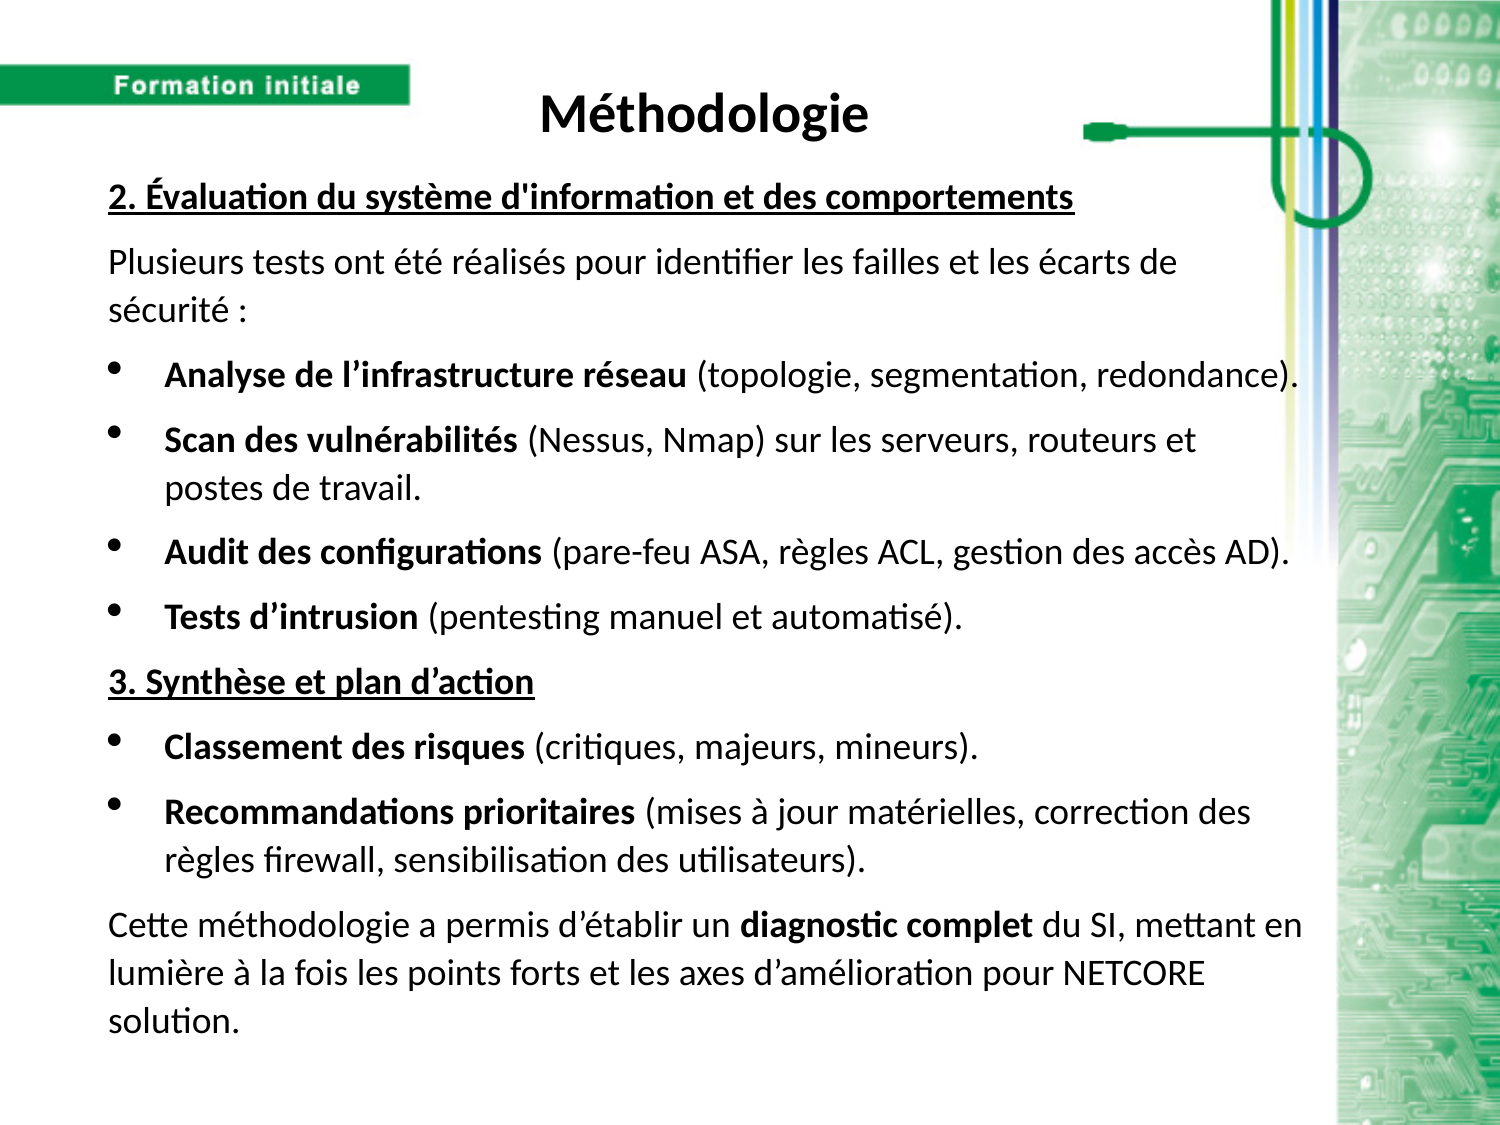

Méthodologie
2. Évaluation du système d'information et des comportements
Plusieurs tests ont été réalisés pour identifier les failles et les écarts de sécurité :
Analyse de l’infrastructure réseau (topologie, segmentation, redondance).
Scan des vulnérabilités (Nessus, Nmap) sur les serveurs, routeurs et postes de travail.
Audit des configurations (pare-feu ASA, règles ACL, gestion des accès AD).
Tests d’intrusion (pentesting manuel et automatisé).
3. Synthèse et plan d’action
Classement des risques (critiques, majeurs, mineurs).
Recommandations prioritaires (mises à jour matérielles, correction des règles firewall, sensibilisation des utilisateurs).
Cette méthodologie a permis d’établir un diagnostic complet du SI, mettant en lumière à la fois les points forts et les axes d’amélioration pour NETCORE solution.